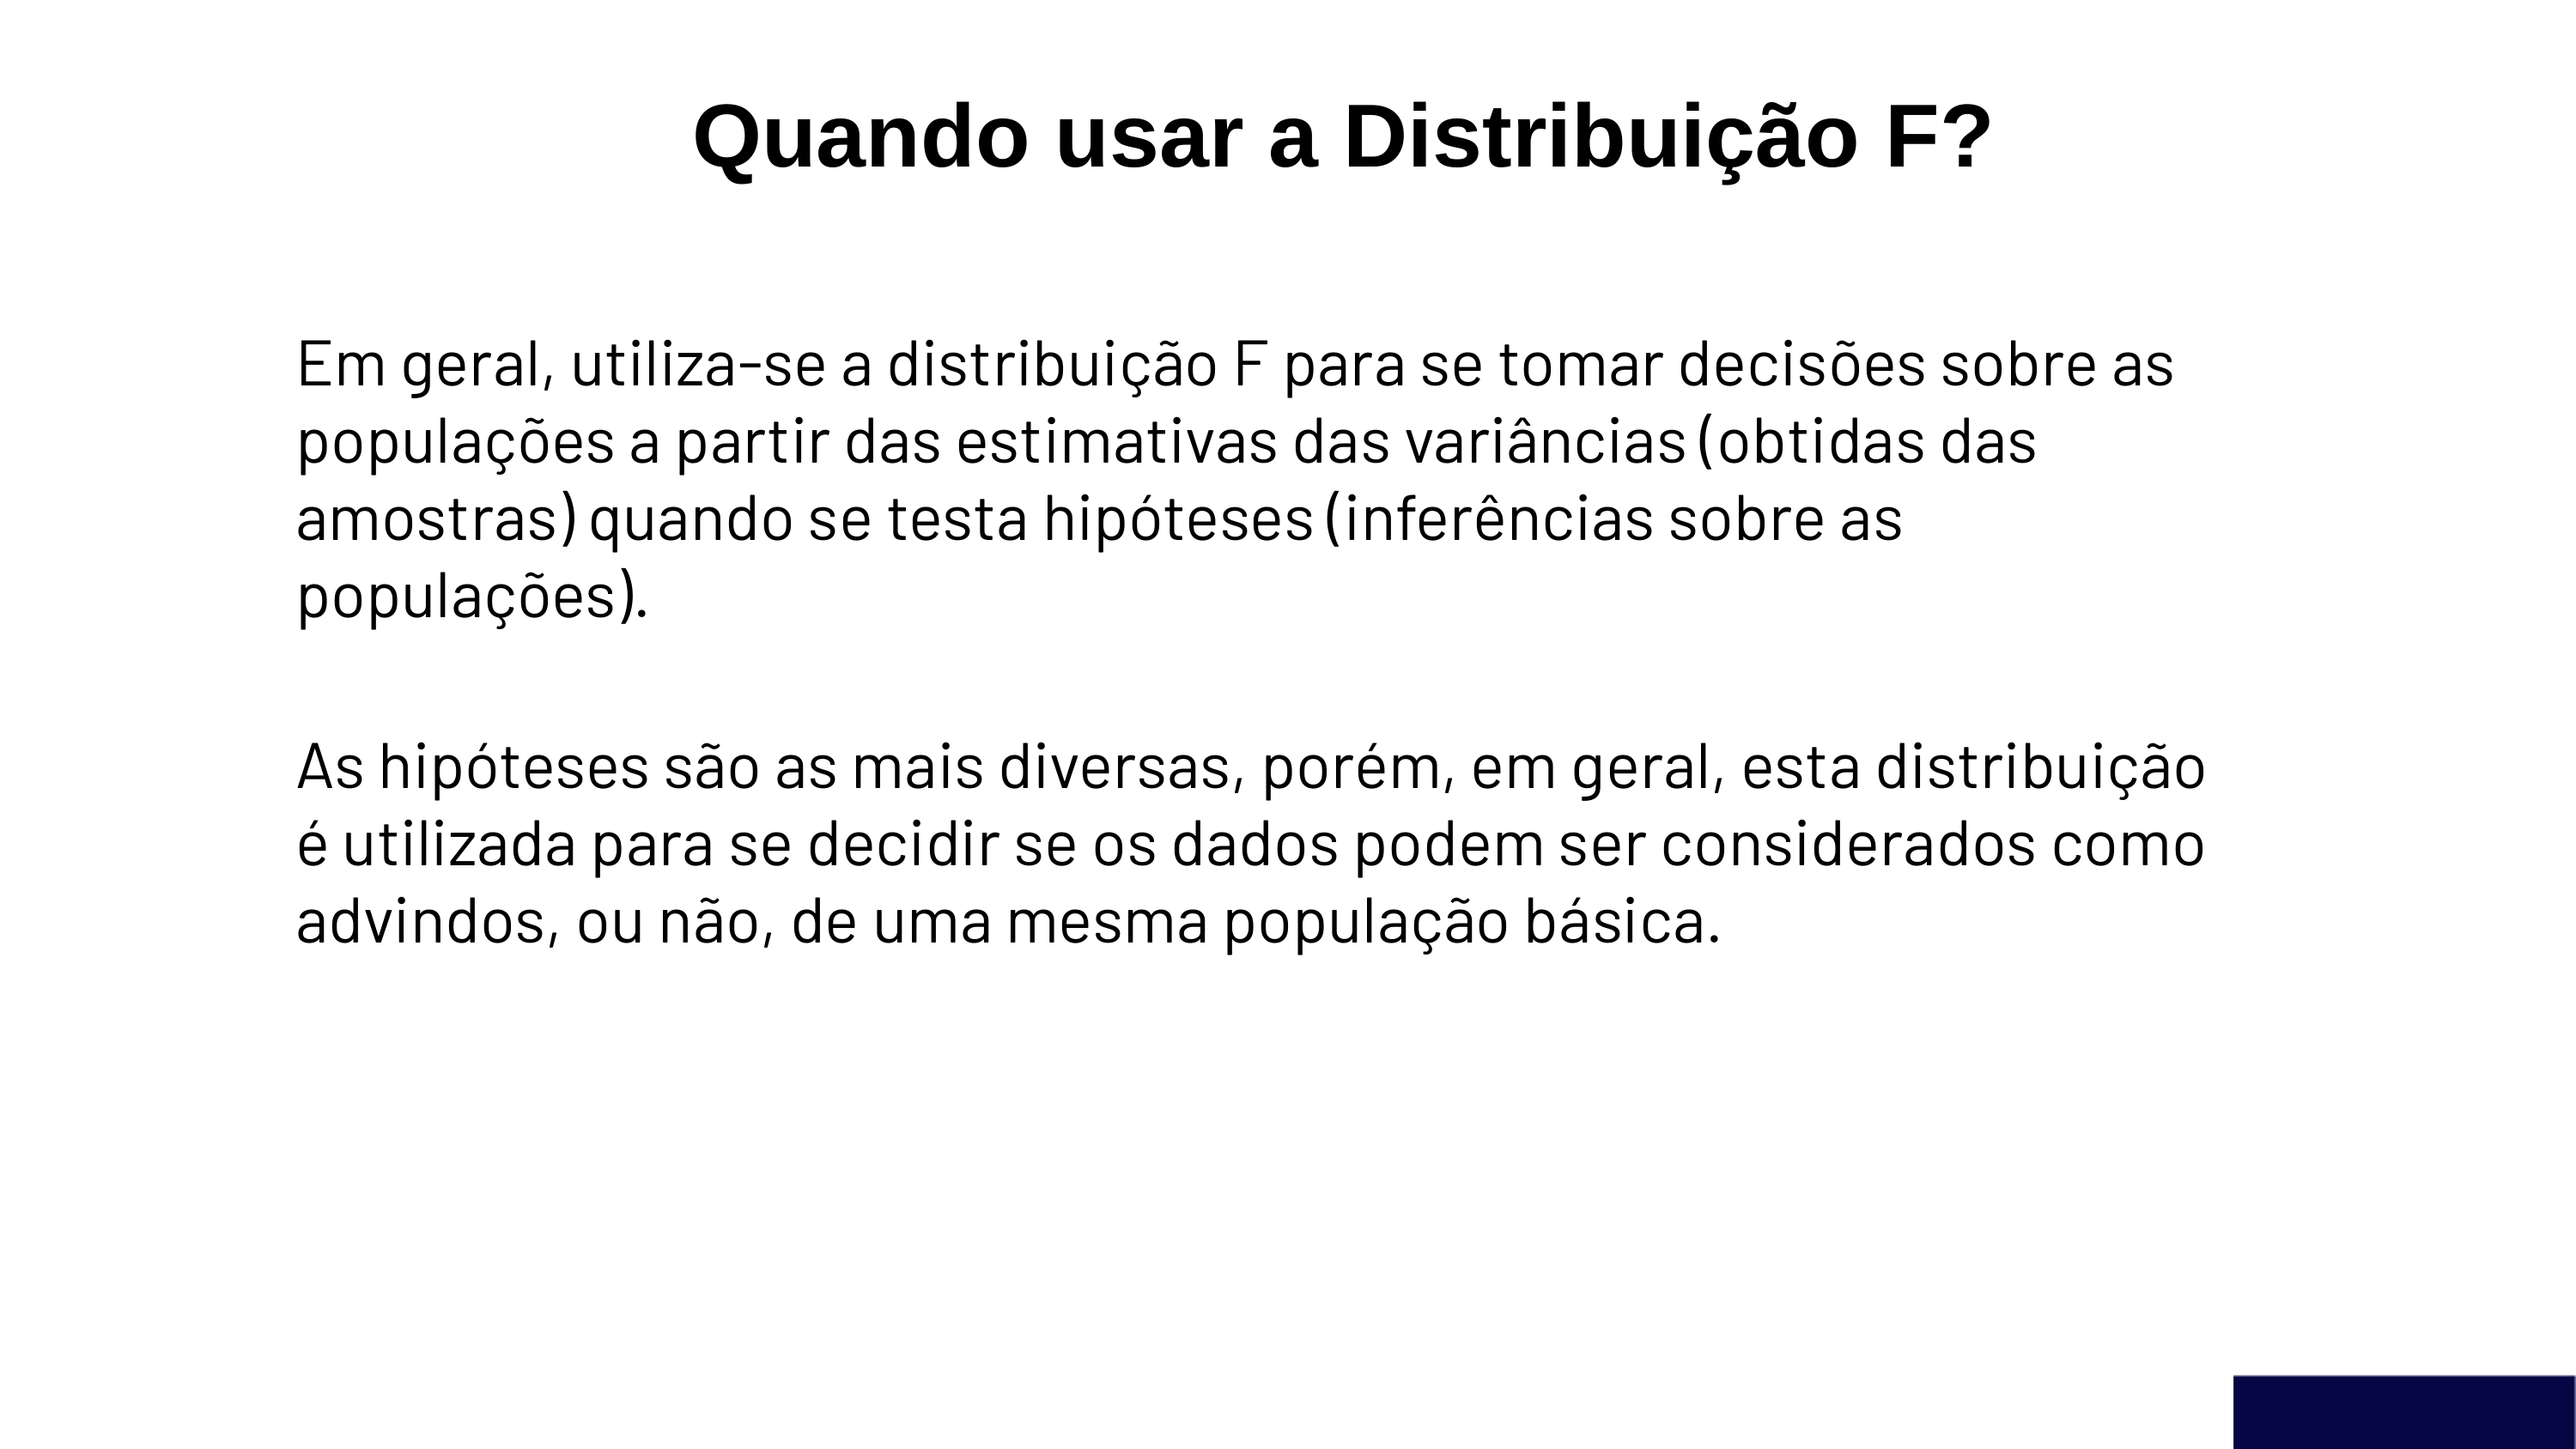

Quando usar a Distribuição F?
Em geral, utiliza-se a distribuição F para se tomar decisões sobre as populações a partir das estimativas das variâncias (obtidas das amostras) quando se testa hipóteses (inferências sobre as populações).
As hipóteses são as mais diversas, porém, em geral, esta distribuição é utilizada para se decidir se os dados podem ser considerados como advindos, ou não, de uma mesma população básica.